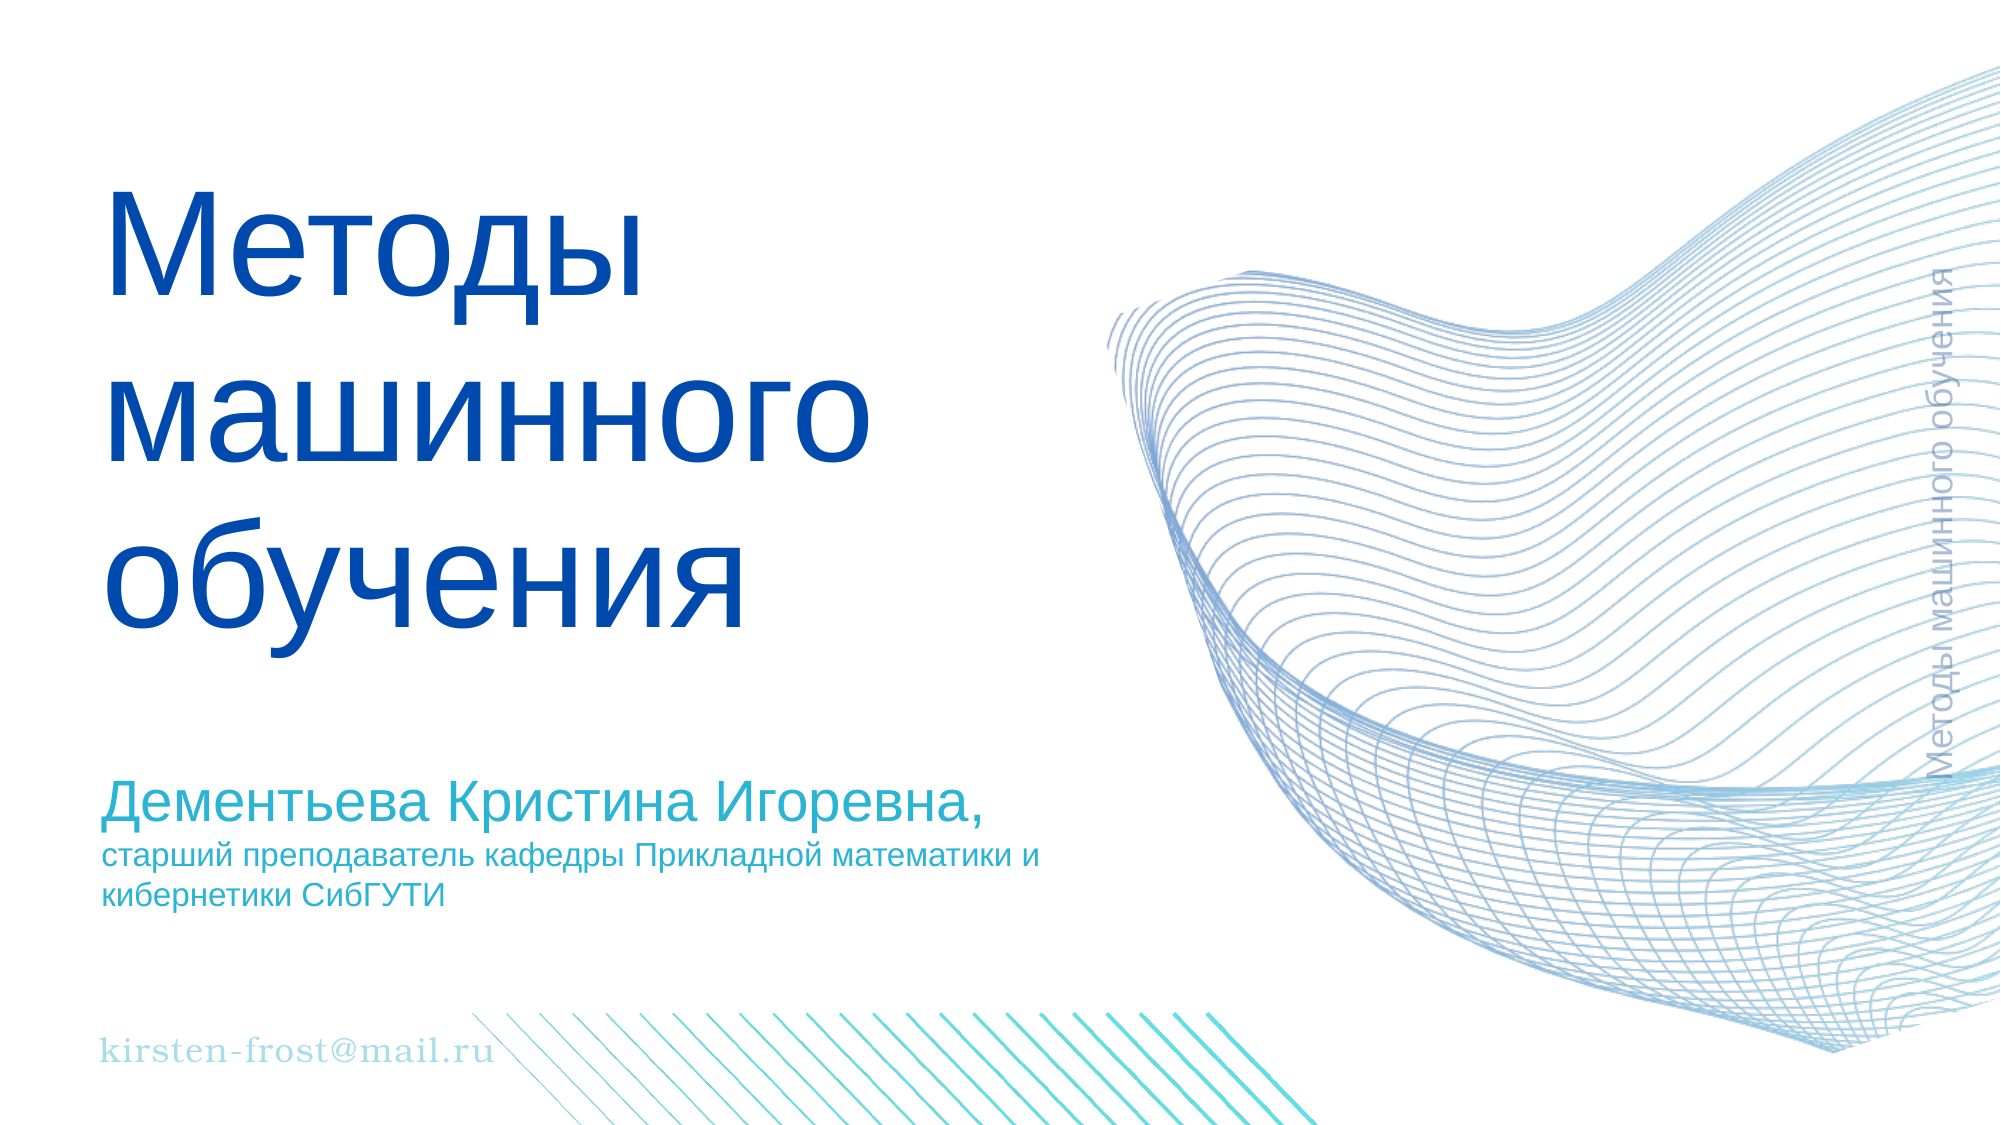

Методы машинного обучения
Методы машинного обучения
Дементьева Кристина Игоревна,
старший преподаватель кафедры Прикладной математики и кибернетики СибГУТИ

kirsten-frost@mail.ru